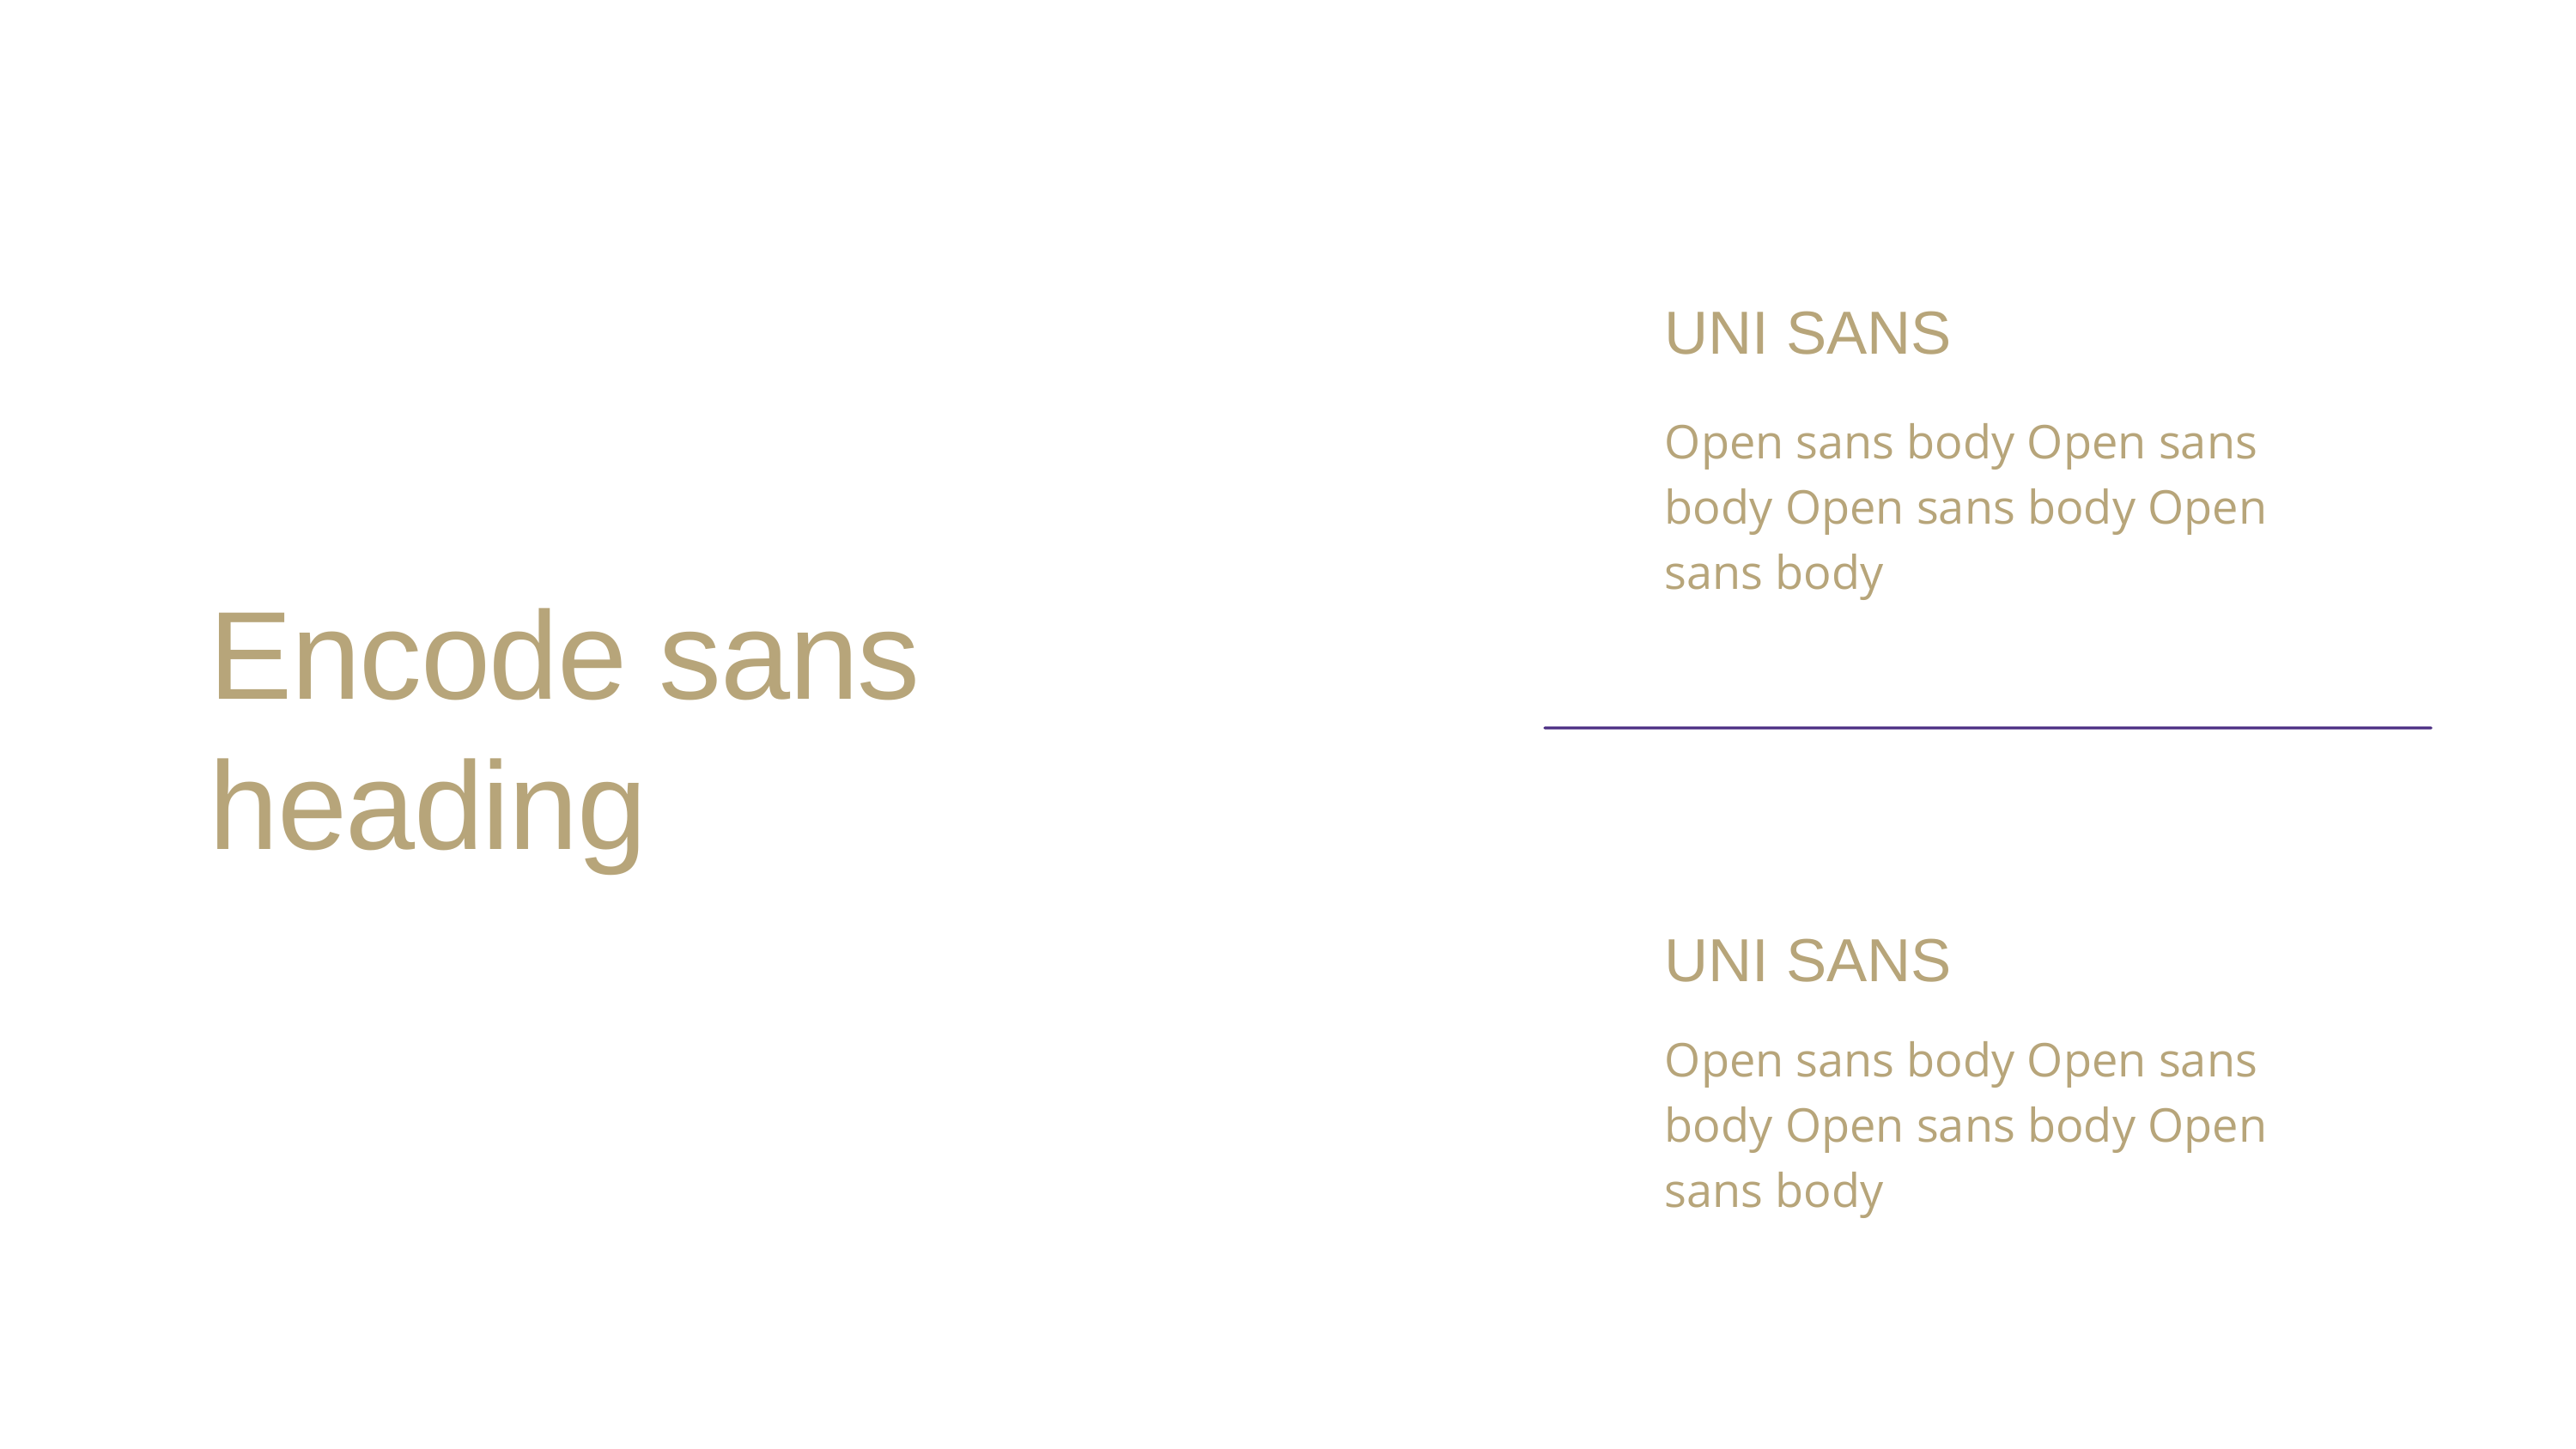

UNI SANS
Open sans body Open sans body Open sans body Open sans body
Encode sans heading

UNI SANS
Open sans body Open sans body Open sans body Open sans body